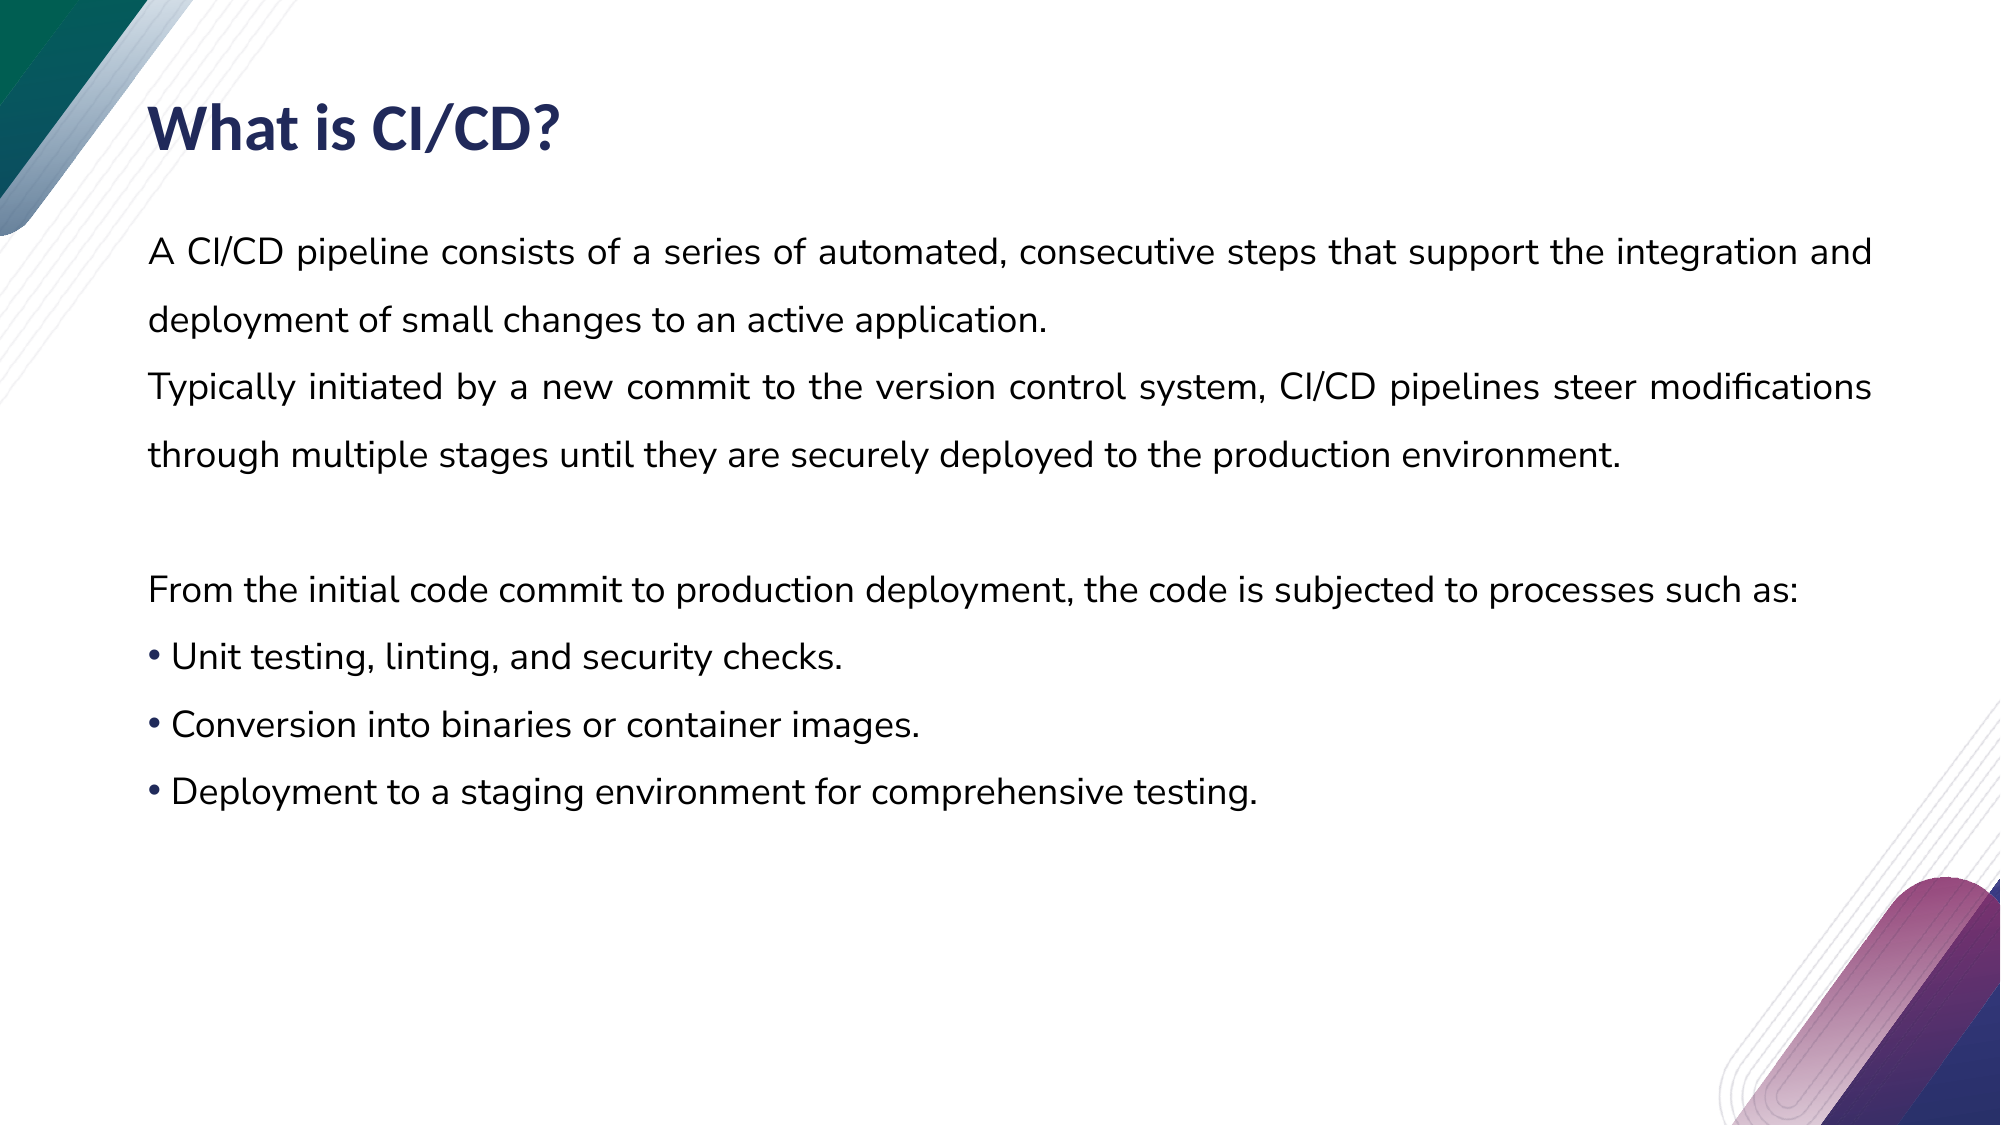

# What is CI/CD?

A CI/CD pipeline consists of a series of automated, consecutive steps that support the integration and deployment of small changes to an active application.
Typically initiated by a new commit to the version control system, CI/CD pipelines steer modifications through multiple stages until they are securely deployed to the production environment.

From the initial code commit to production deployment, the code is subjected to processes such as:
 Unit testing, linting, and security checks.
 Conversion into binaries or container images.
 Deployment to a staging environment for comprehensive testing.